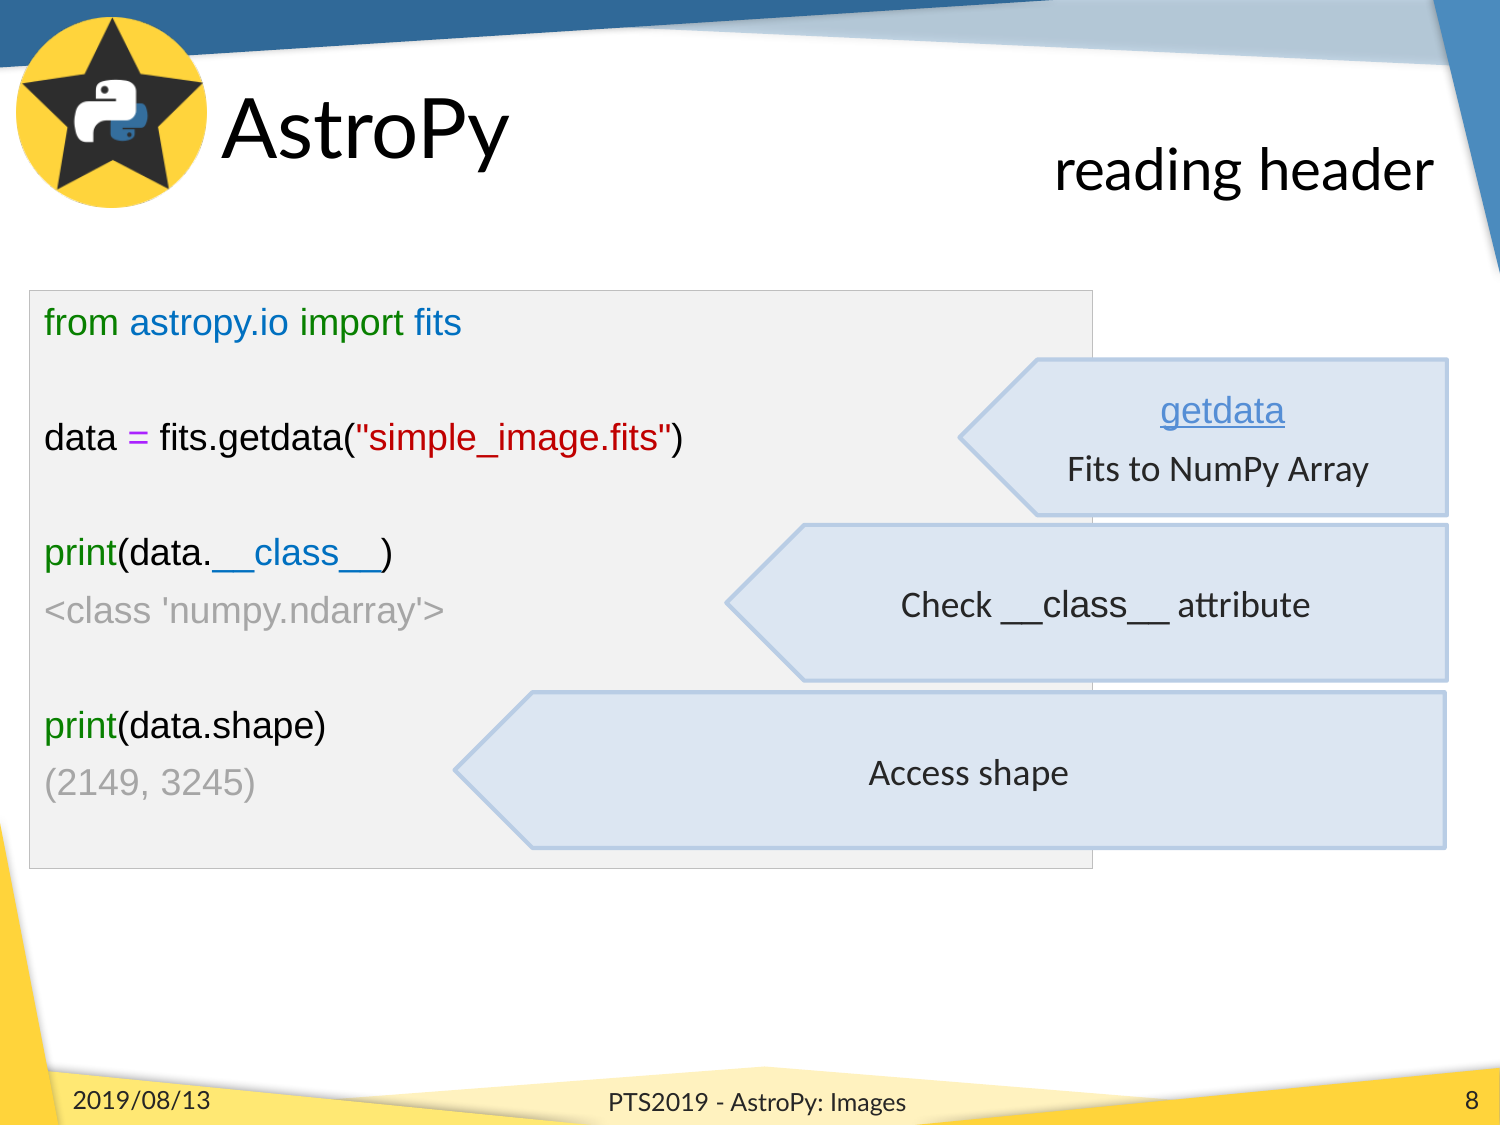

# AstroPy
reading header
from astropy.io import fits

data = fits.getdata("simple_image.fits")

print(data.__class__)
<class 'numpy.ndarray'>

print(data.shape)
(2149, 3245)

getdata
Fits to NumPy Array
Check __class__ attribute
Access shape
PTS2019 - AstroPy: Images
2019/08/13
8